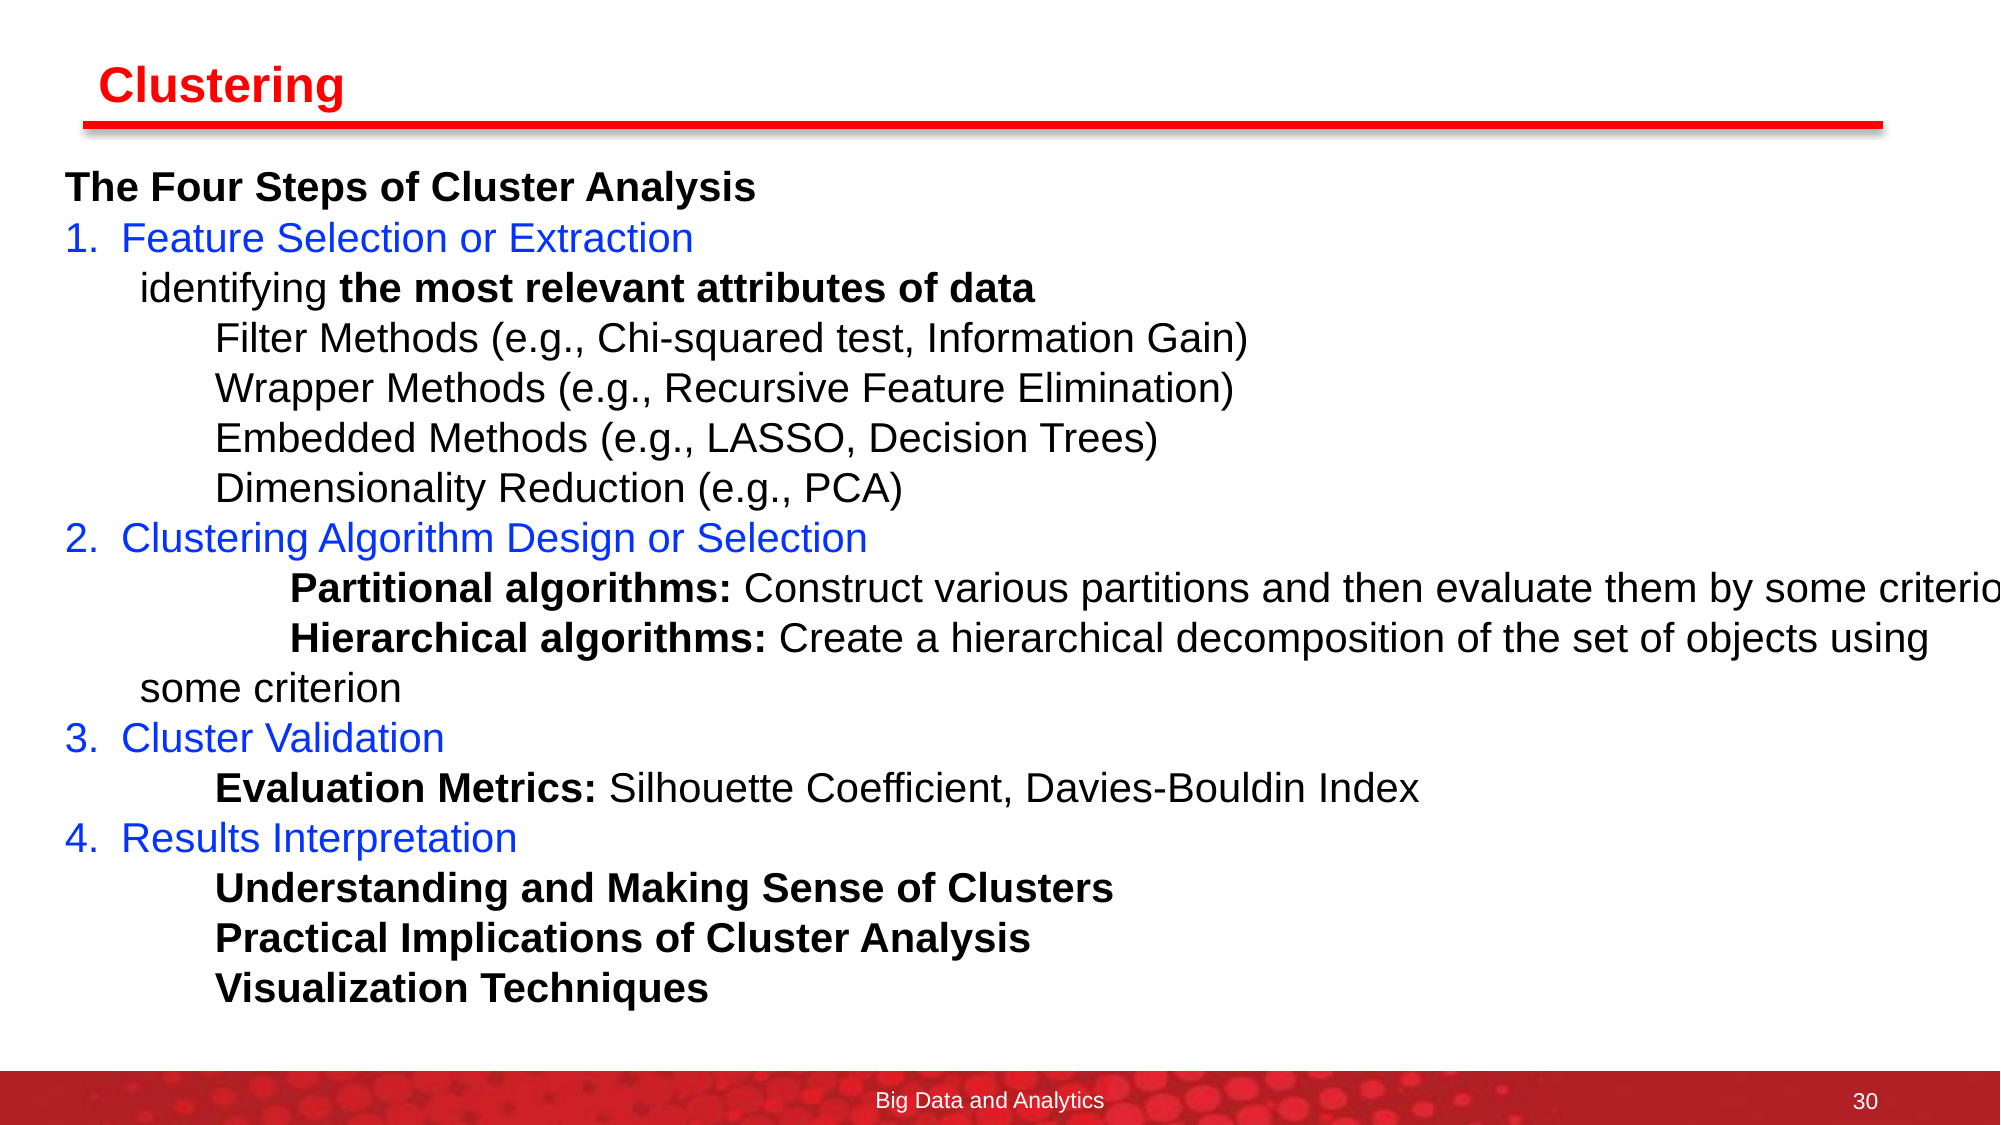

# Clustering
The Four Steps of Cluster Analysis
Feature Selection or Extraction
identifying the most relevant attributes of data
Filter Methods (e.g., Chi-squared test, Information Gain)
Wrapper Methods (e.g., Recursive Feature Elimination)
Embedded Methods (e.g., LASSO, Decision Trees)
Dimensionality Reduction (e.g., PCA)
Clustering Algorithm Design or Selection
	Partitional algorithms: Construct various partitions and then evaluate them by some criterion
	Hierarchical algorithms: Create a hierarchical decomposition of the set of objects using some criterion
Cluster Validation
Evaluation Metrics: Silhouette Coefficient, Davies-Bouldin Index
Results Interpretation
Understanding and Making Sense of Clusters
Practical Implications of Cluster Analysis
Visualization Techniques
Big Data and Analytics
30